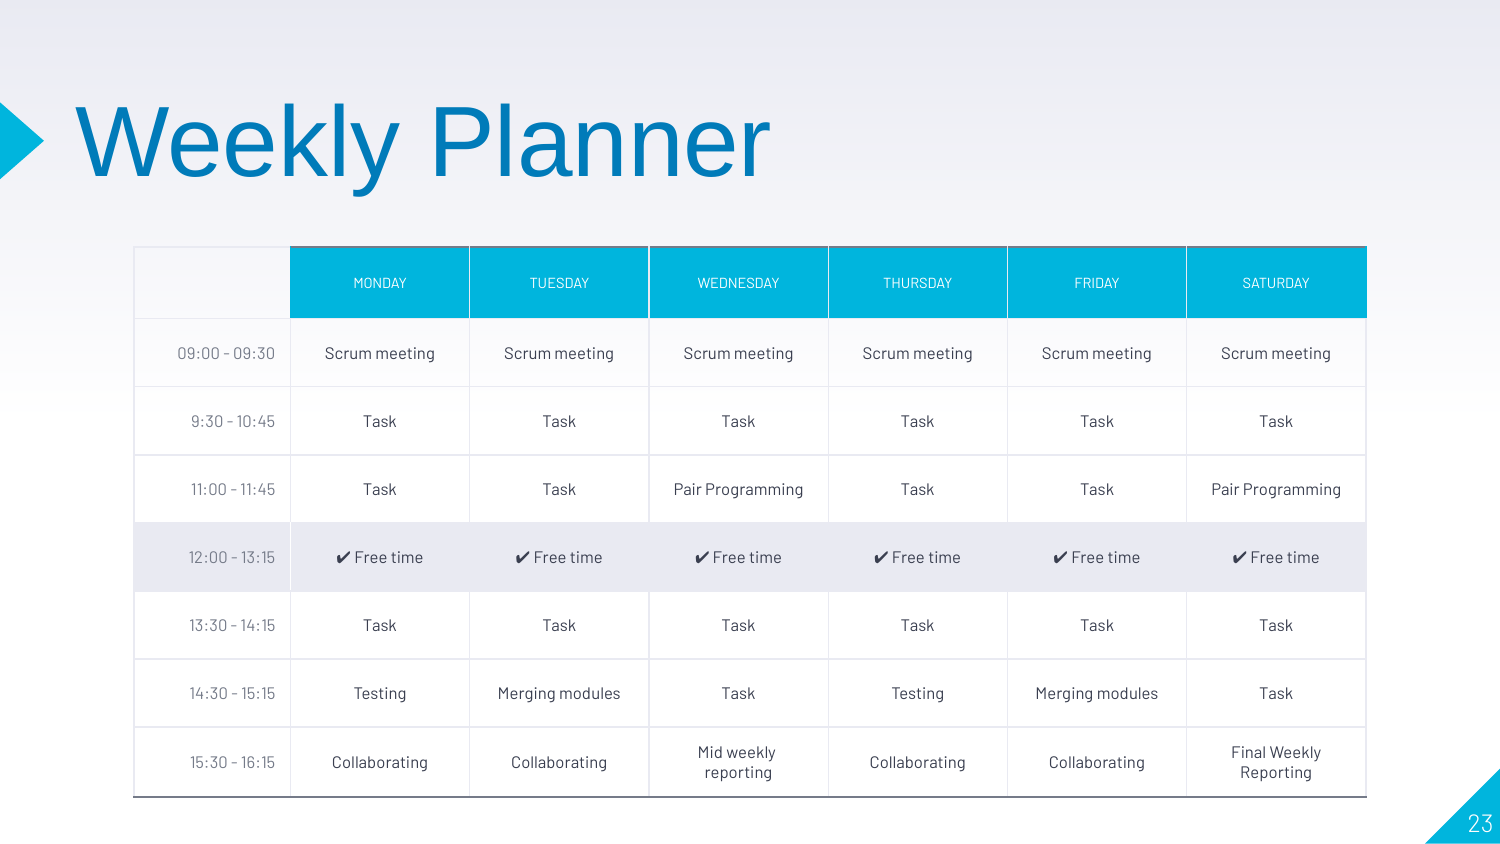

# Weekly Planner
|  | MONDAY | TUESDAY | WEDNESDAY | THURSDAY | FRIDAY | SATURDAY |
| --- | --- | --- | --- | --- | --- | --- |
| 09:00 - 09:30 | Scrum meeting | Scrum meeting | Scrum meeting | Scrum meeting | Scrum meeting | Scrum meeting |
| 9:30 - 10:45 | Task | Task | Task | Task | Task | Task |
| 11:00 - 11:45 | Task | Task | Pair Programming | Task | Task | Pair Programming |
| 12:00 - 13:15 | ✔ Free time | ✔ Free time | ✔ Free time | ✔ Free time | ✔ Free time | ✔ Free time |
| 13:30 - 14:15 | Task | Task | Task | Task | Task | Task |
| 14:30 - 15:15 | Testing | Merging modules | Task | Testing | Merging modules | Task |
| 15:30 - 16:15 | Collaborating | Collaborating | Mid weekly reporting | Collaborating | Collaborating | Final Weekly Reporting |
23